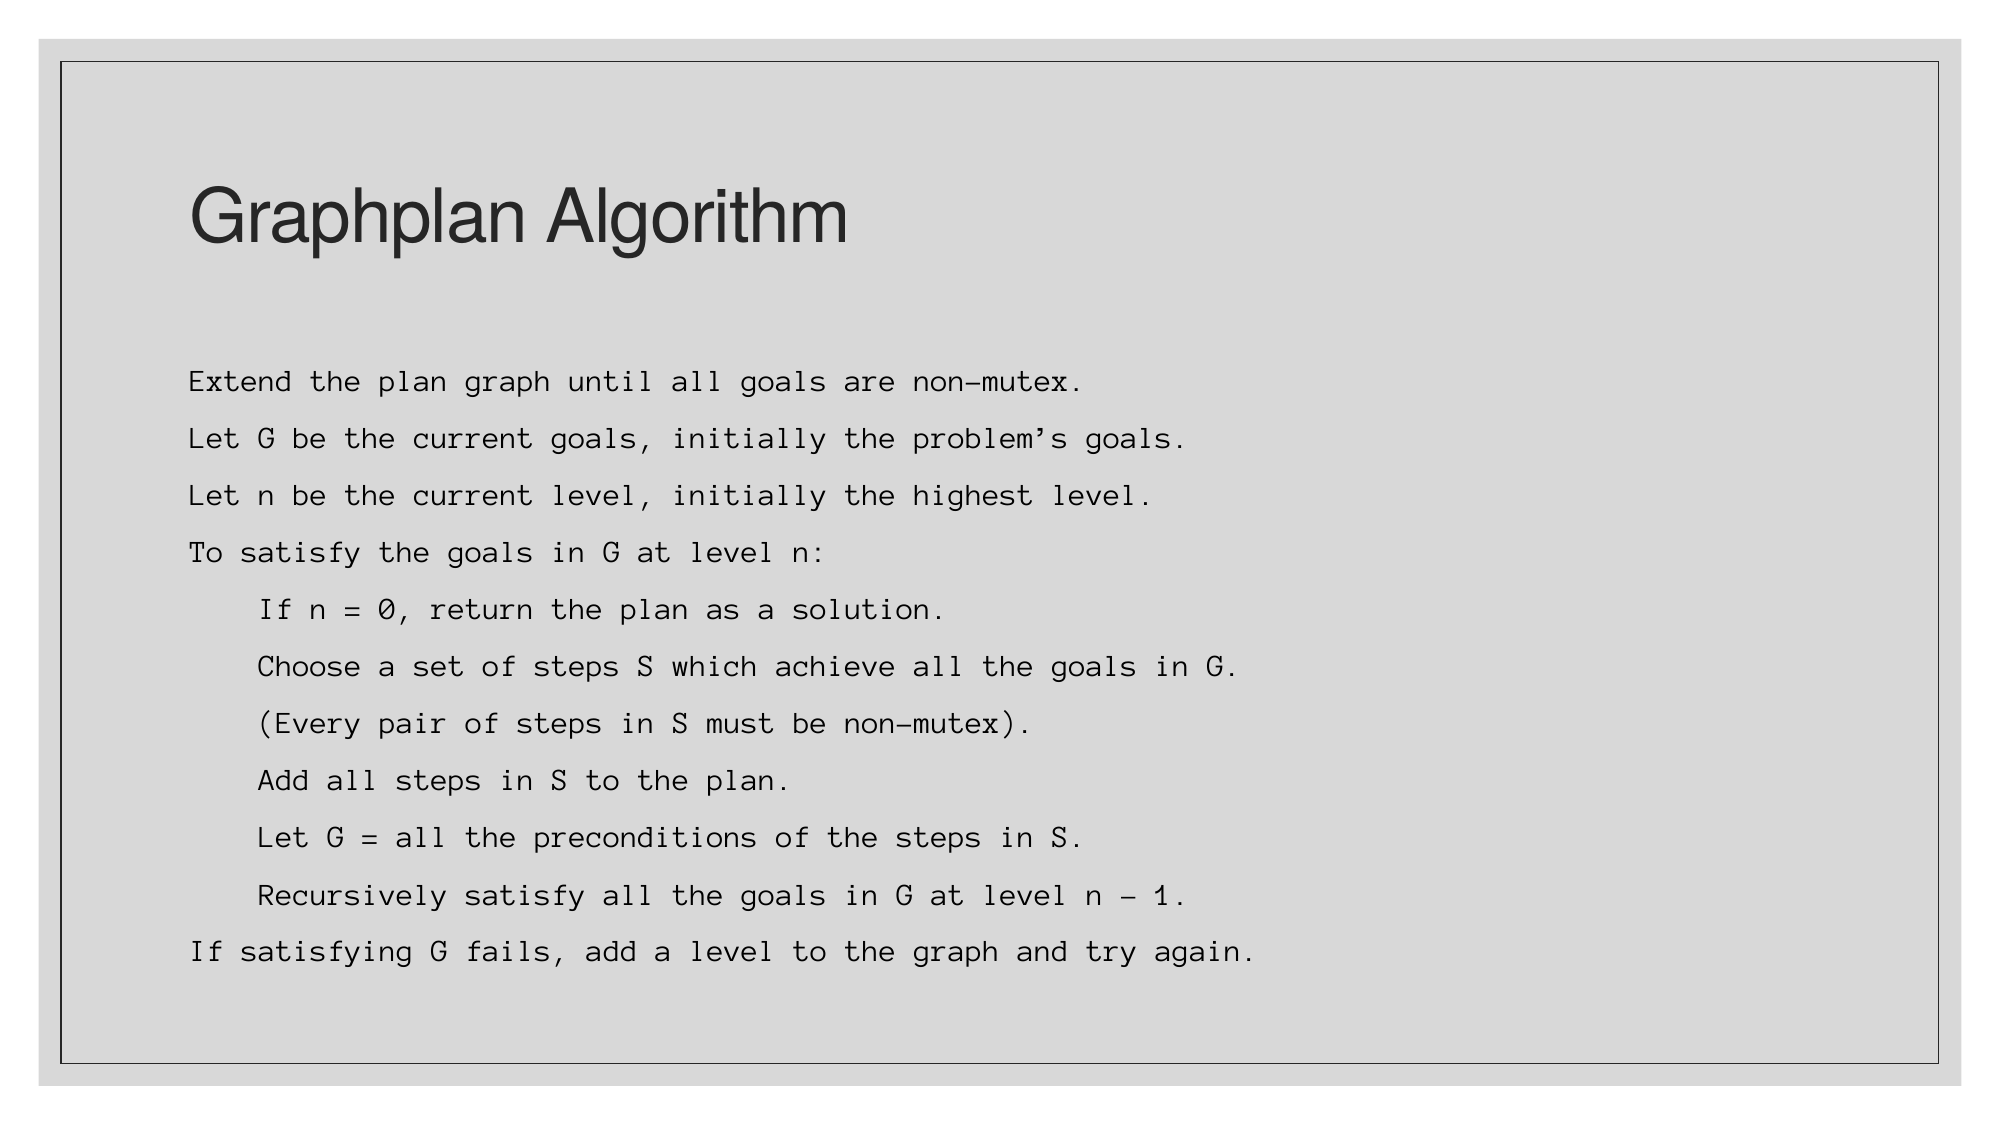

# Graphplan Algorithm
Extend the plan graph until all goals are non-mutex.
Let G be the current goals, initially the problem’s goals.
Let n be the current level, initially the highest level.
To satisfy the goals in G at level n:
    If n = 0, return the plan as a solution.
    Choose a set of steps S which achieve all the goals in G.
    (Every pair of steps in S must be non-mutex).
    Add all steps in S to the plan.
    Let G = all the preconditions of the steps in S.
    Recursively satisfy all the goals in G at level n – 1.
If satisfying G fails, add a level to the graph and try again.